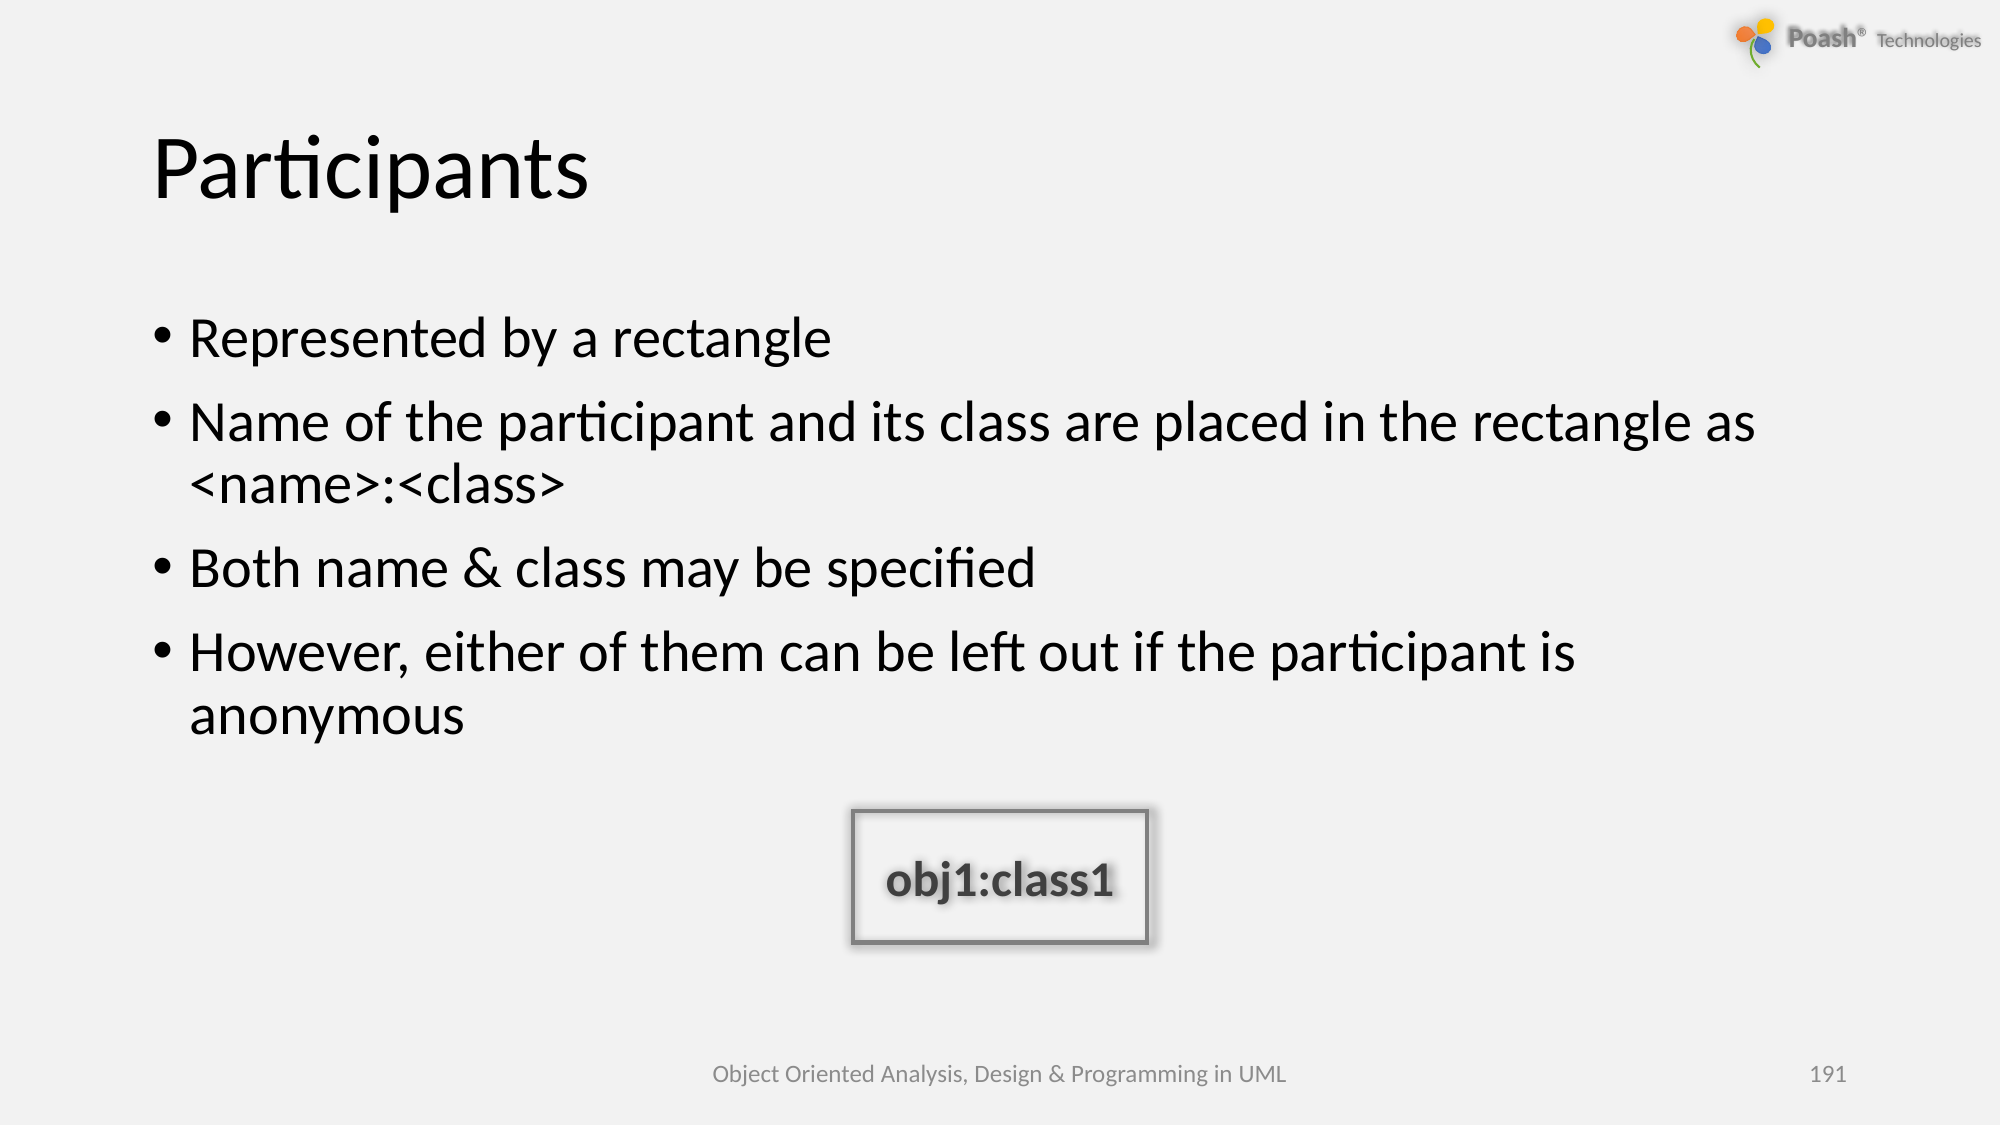

# Participants
Represented by a rectangle
Name of the participant and its class are placed in the rectangle as <name>:<class>
Both name & class may be specified
However, either of them can be left out if the participant is anonymous
obj1:class1
Object Oriented Analysis, Design & Programming in UML
191